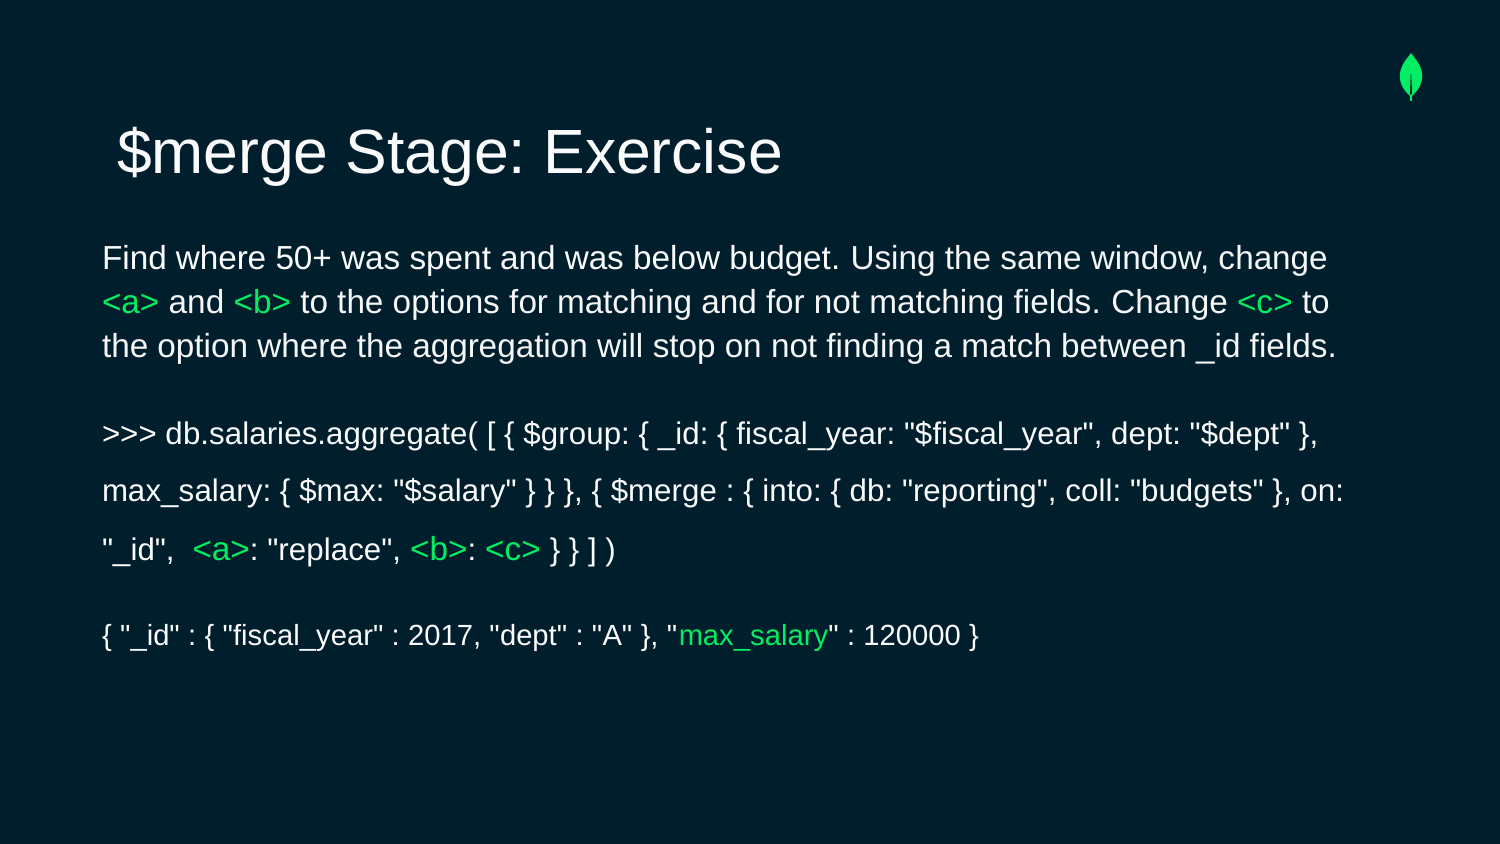

$merge Stage: Exercise
Find where 50+ was spent and was below budget. Using the same window, change <a> and <b> to the options for matching and for not matching fields. Change <c> to the option where the aggregation will stop on not finding a match between _id fields.
>>> db.salaries.aggregate( [ { $group: { _id: { fiscal_year: "$fiscal_year", dept: "$dept" }, max_salary: { $max: "$salary" } } }, { $merge : { into: { db: "reporting", coll: "budgets" }, on: "_id",  <a>: "replace", <b>: <c> } } ] )
{ "_id" : { "fiscal_year" : 2017, "dept" : "A" }, "max_salary" : 120000 }